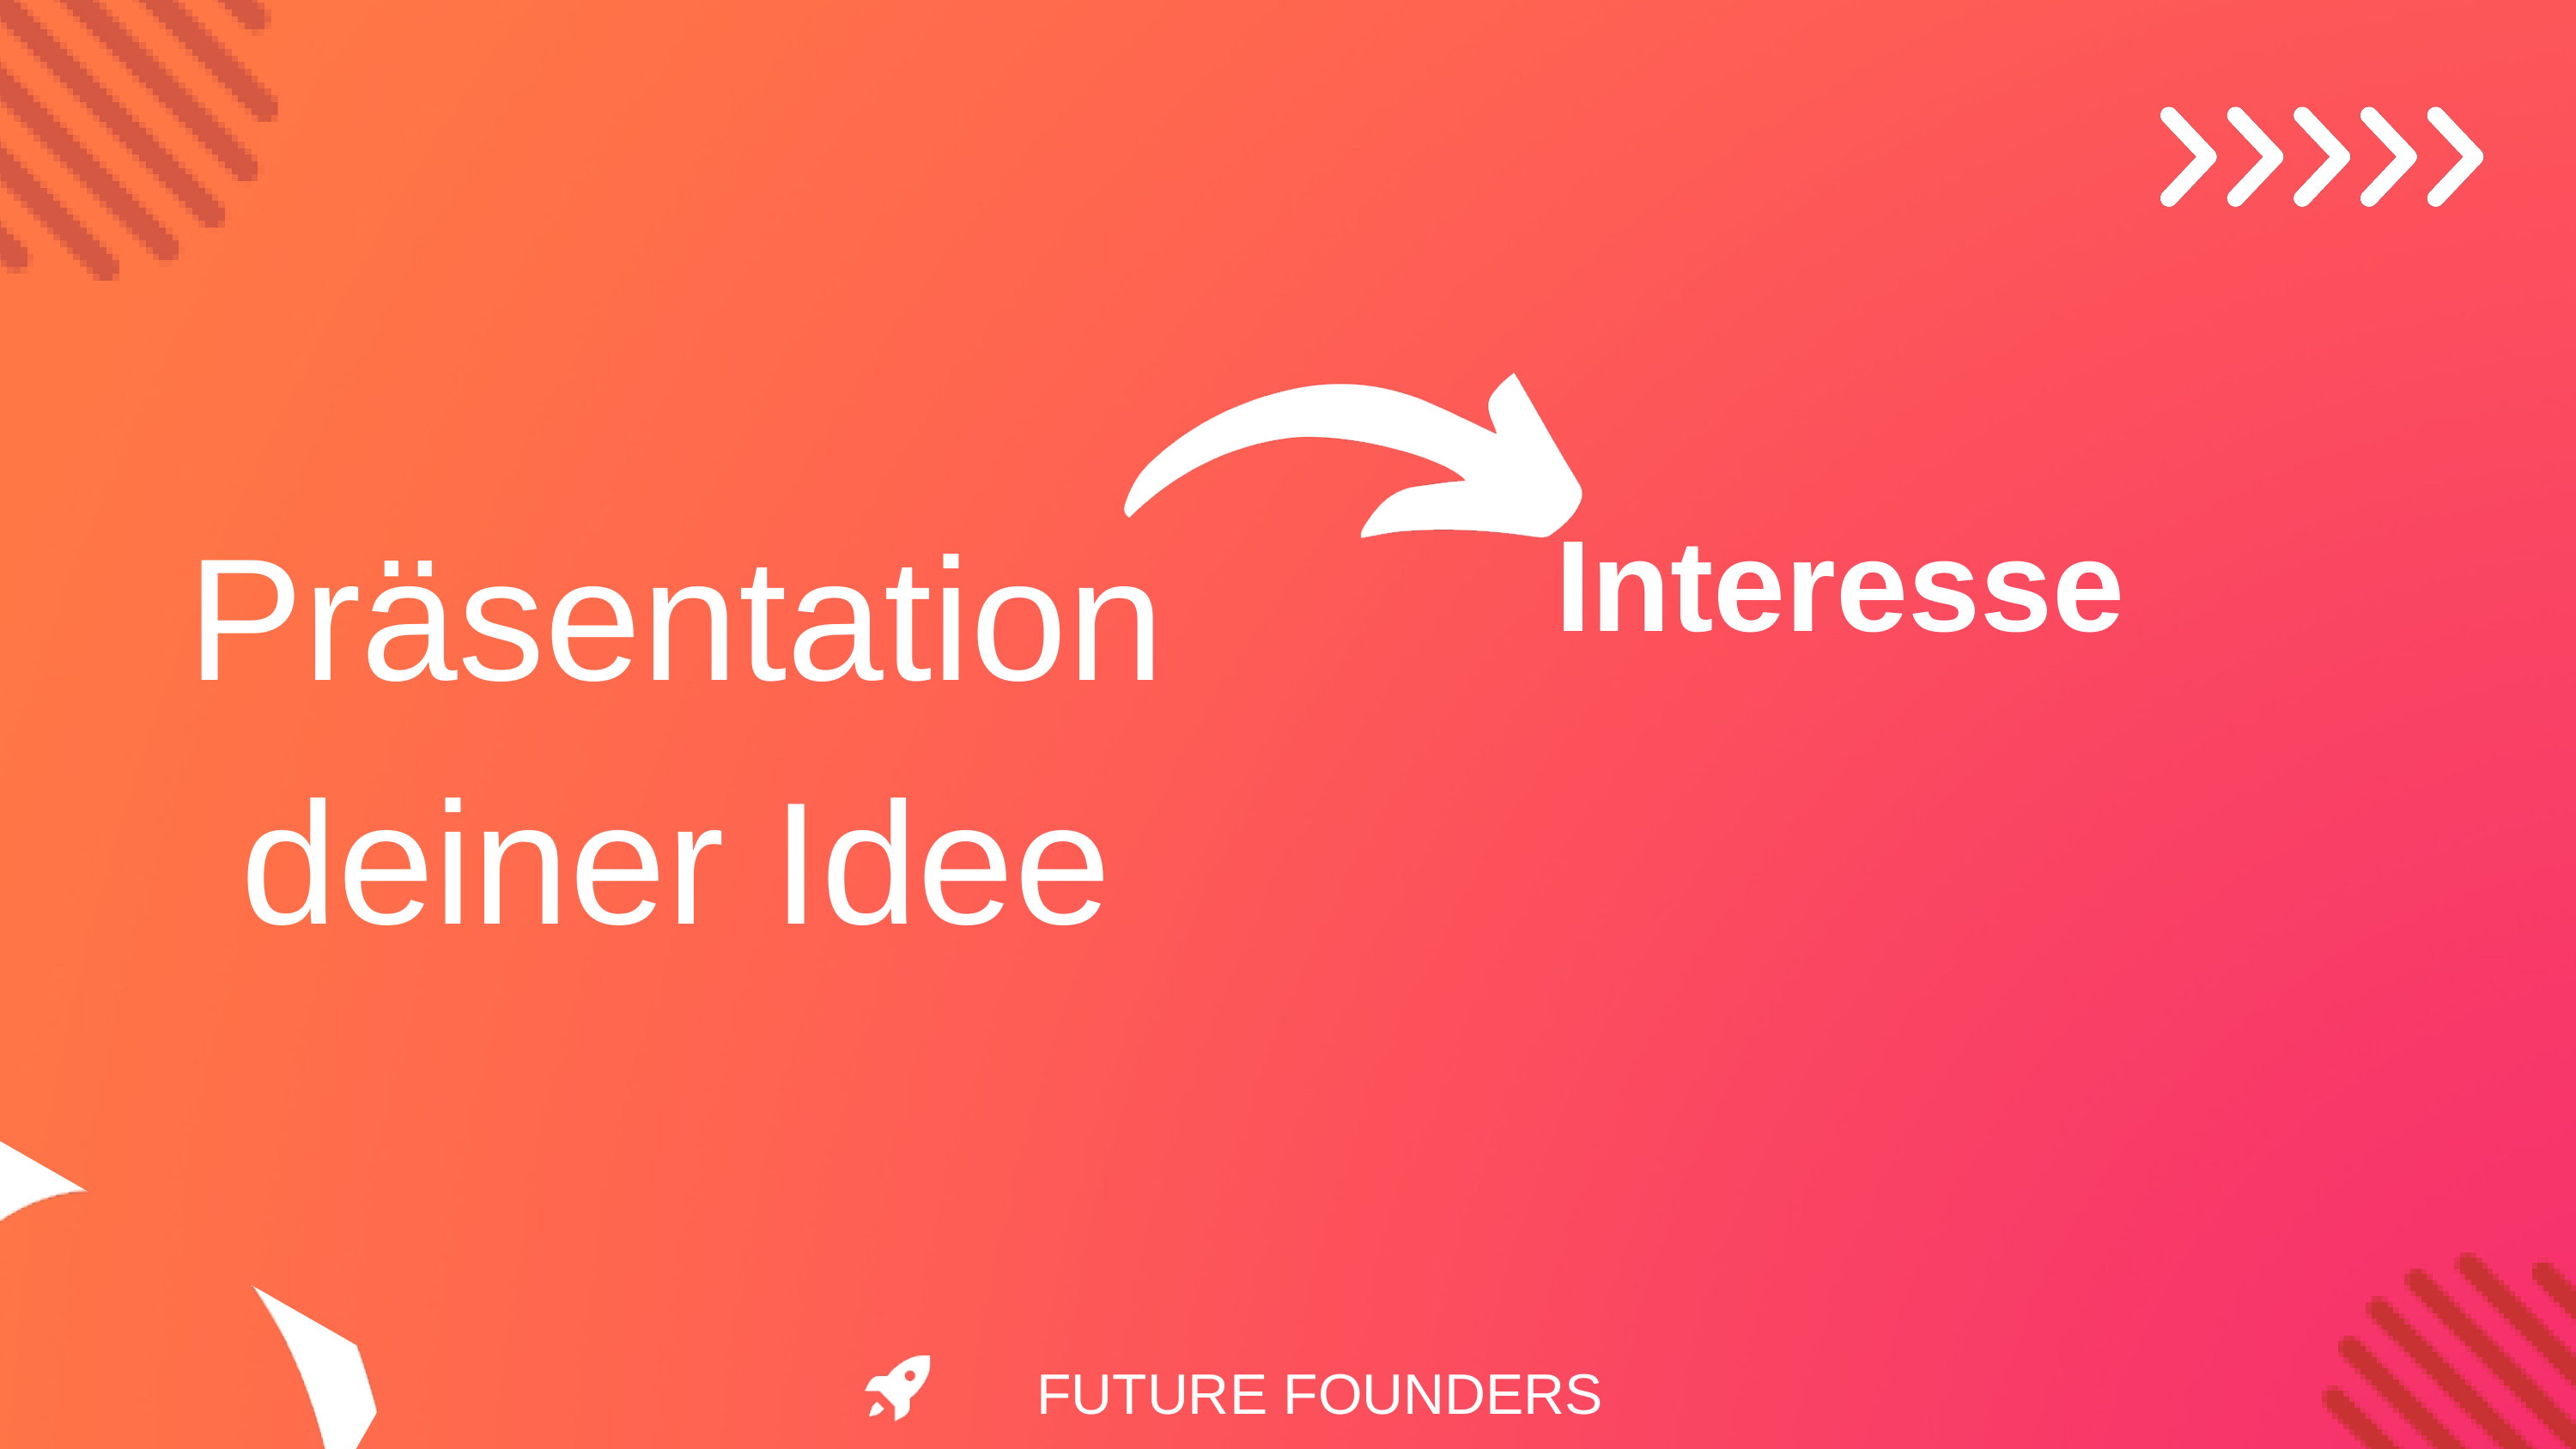

Präsentation deiner Idee
Interesse

FUTURE FOUNDERS INITIATIVE